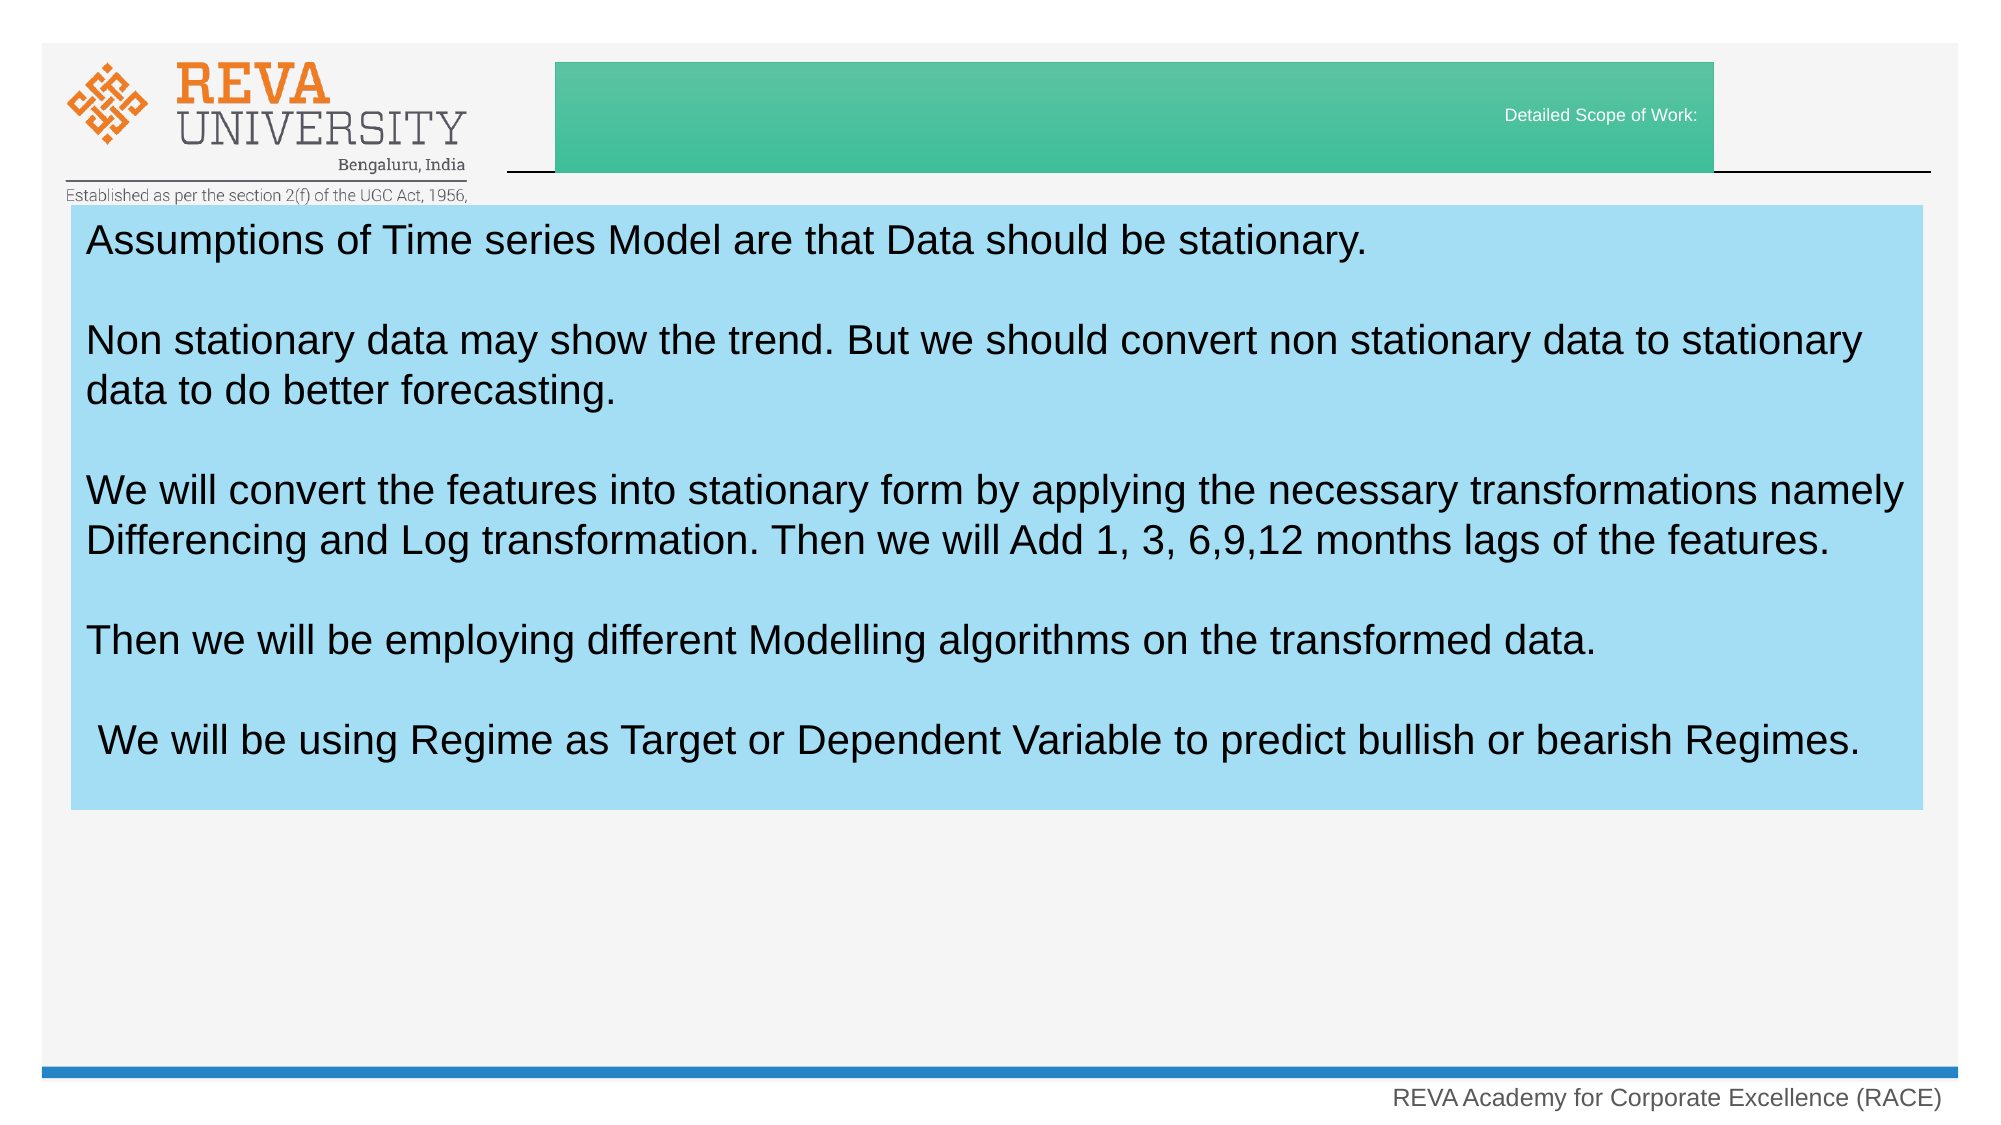

# Detailed Scope of Work:
Assumptions of Time series Model are that Data should be stationary.

Non stationary data may show the trend. But we should convert non stationary data to stationary data to do better forecasting.

We will convert the features into stationary form by applying the necessary transformations namely Differencing and Log transformation. Then we will Add 1, 3, 6,9,12 months lags of the features.

Then we will be employing different Modelling algorithms on the transformed data.

 We will be using Regime as Target or Dependent Variable to predict bullish or bearish Regimes.